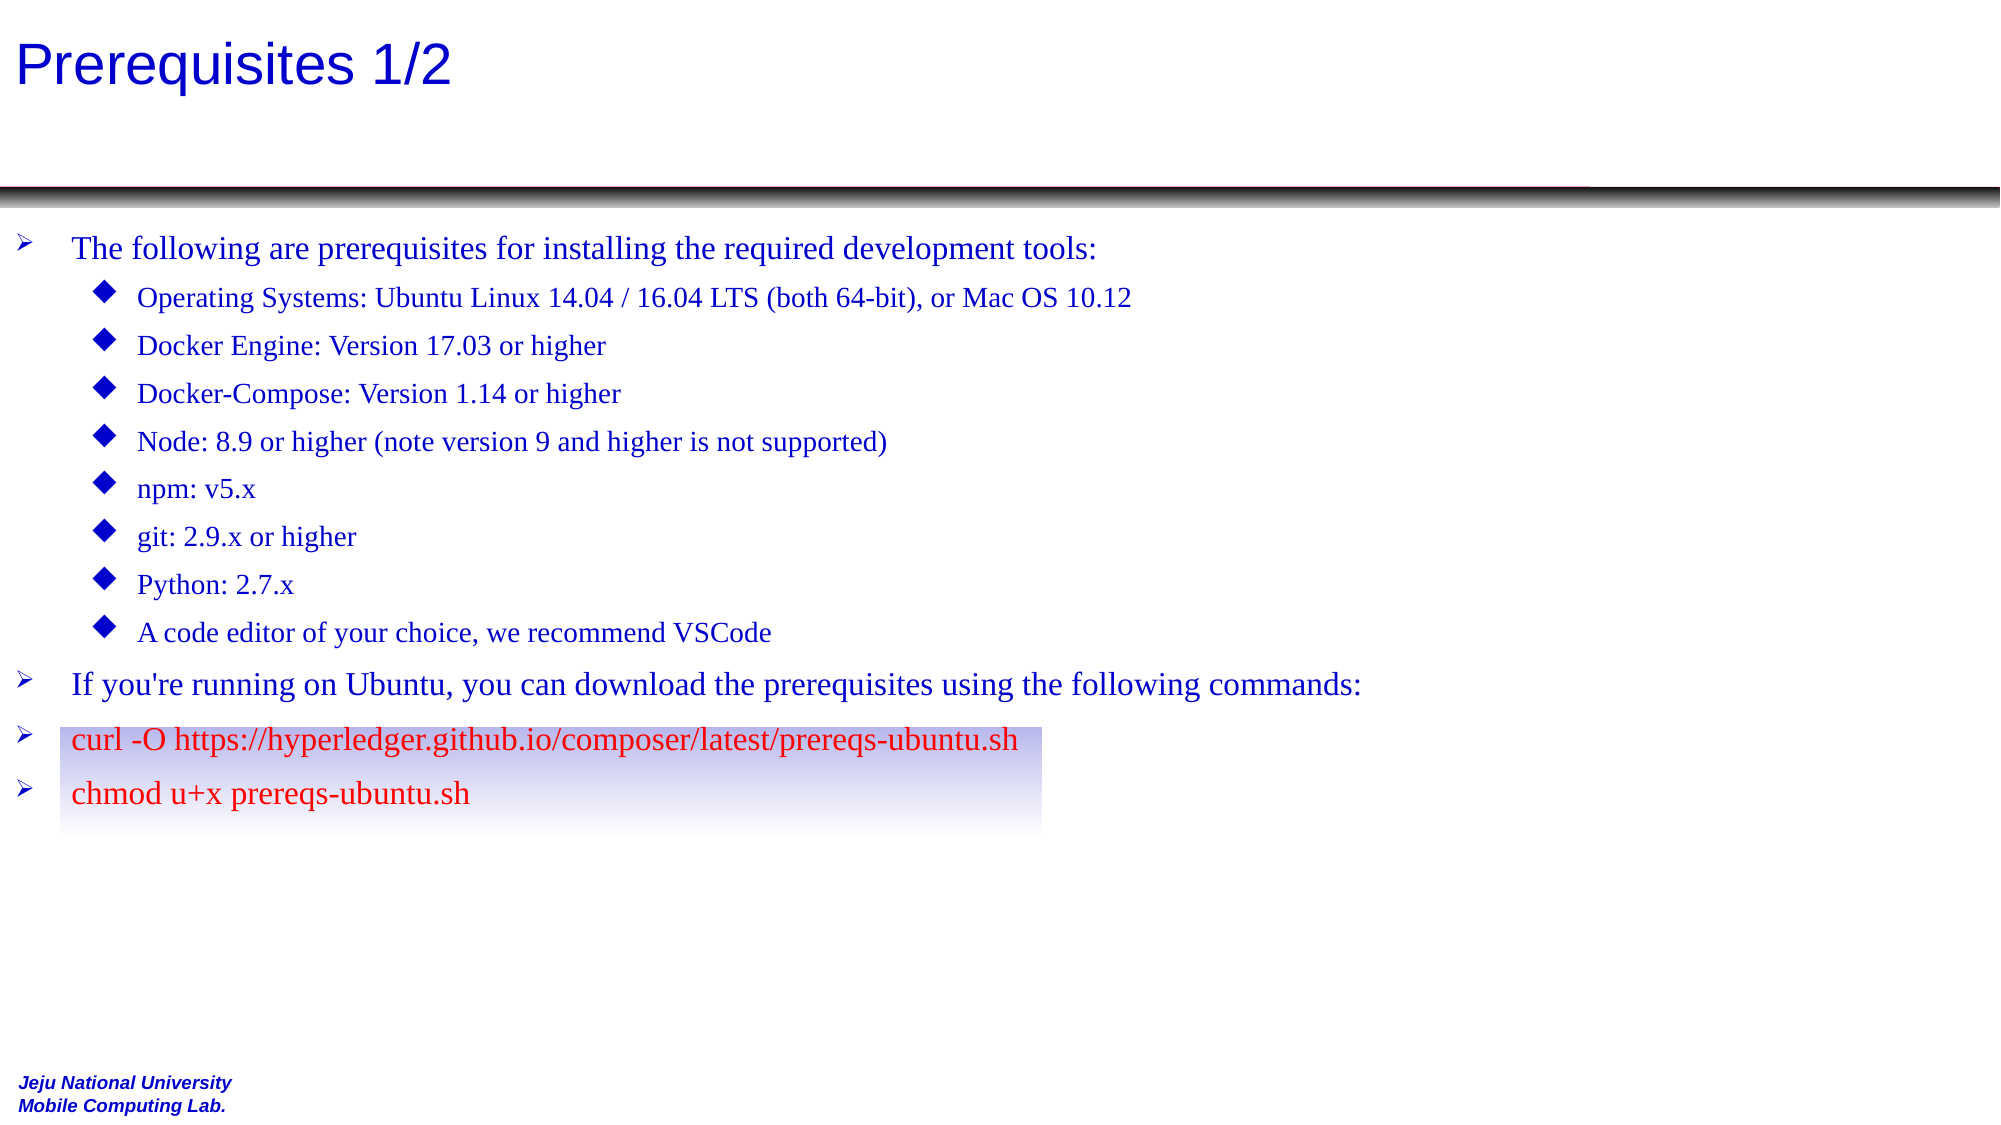

# Prerequisites 1/2
The following are prerequisites for installing the required development tools:
Operating Systems: Ubuntu Linux 14.04 / 16.04 LTS (both 64-bit), or Mac OS 10.12
Docker Engine: Version 17.03 or higher
Docker-Compose: Version 1.14 or higher
Node: 8.9 or higher (note version 9 and higher is not supported)
npm: v5.x
git: 2.9.x or higher
Python: 2.7.x
A code editor of your choice, we recommend VSCode
If you're running on Ubuntu, you can download the prerequisites using the following commands:
curl -O https://hyperledger.github.io/composer/latest/prereqs-ubuntu.sh
chmod u+x prereqs-ubuntu.sh